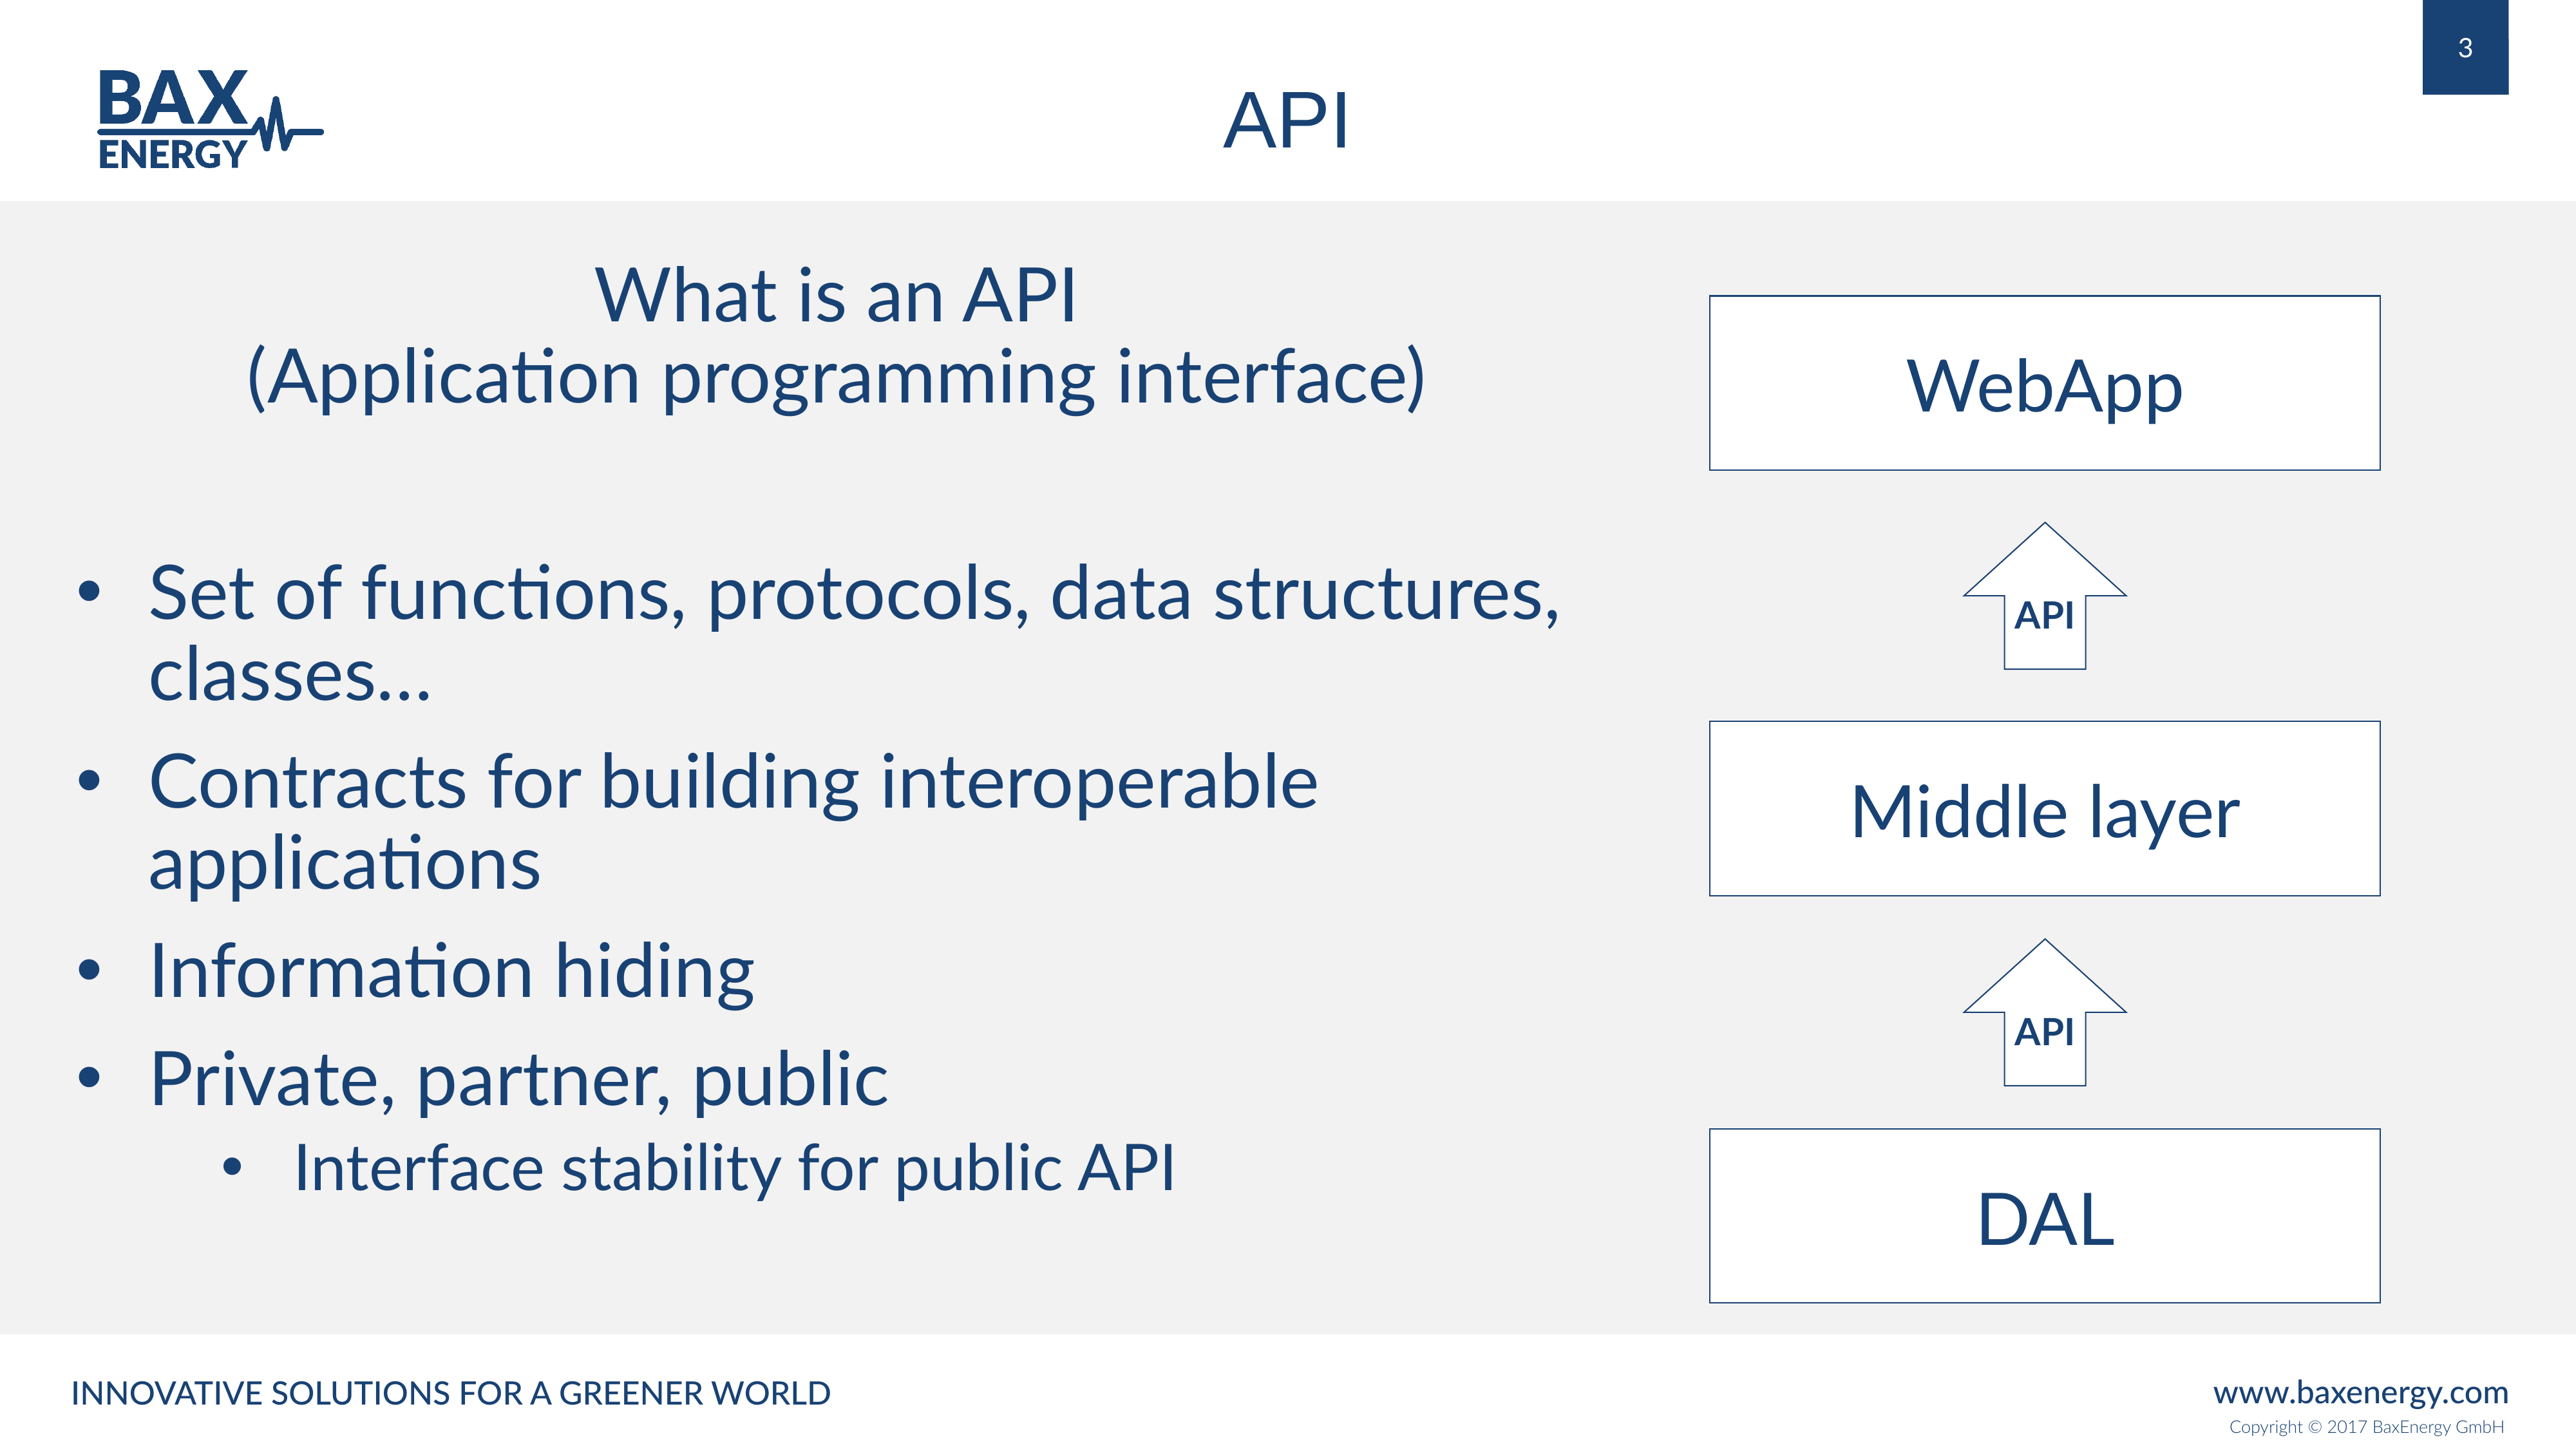

API
What is an API
(Application programming interface)

Set of functions, protocols, data structures, classes…
Contracts for building interoperable applications
Information hiding
Private, partner, public
Interface stability for public API

WebApp
API
Middle layer
API
DAL